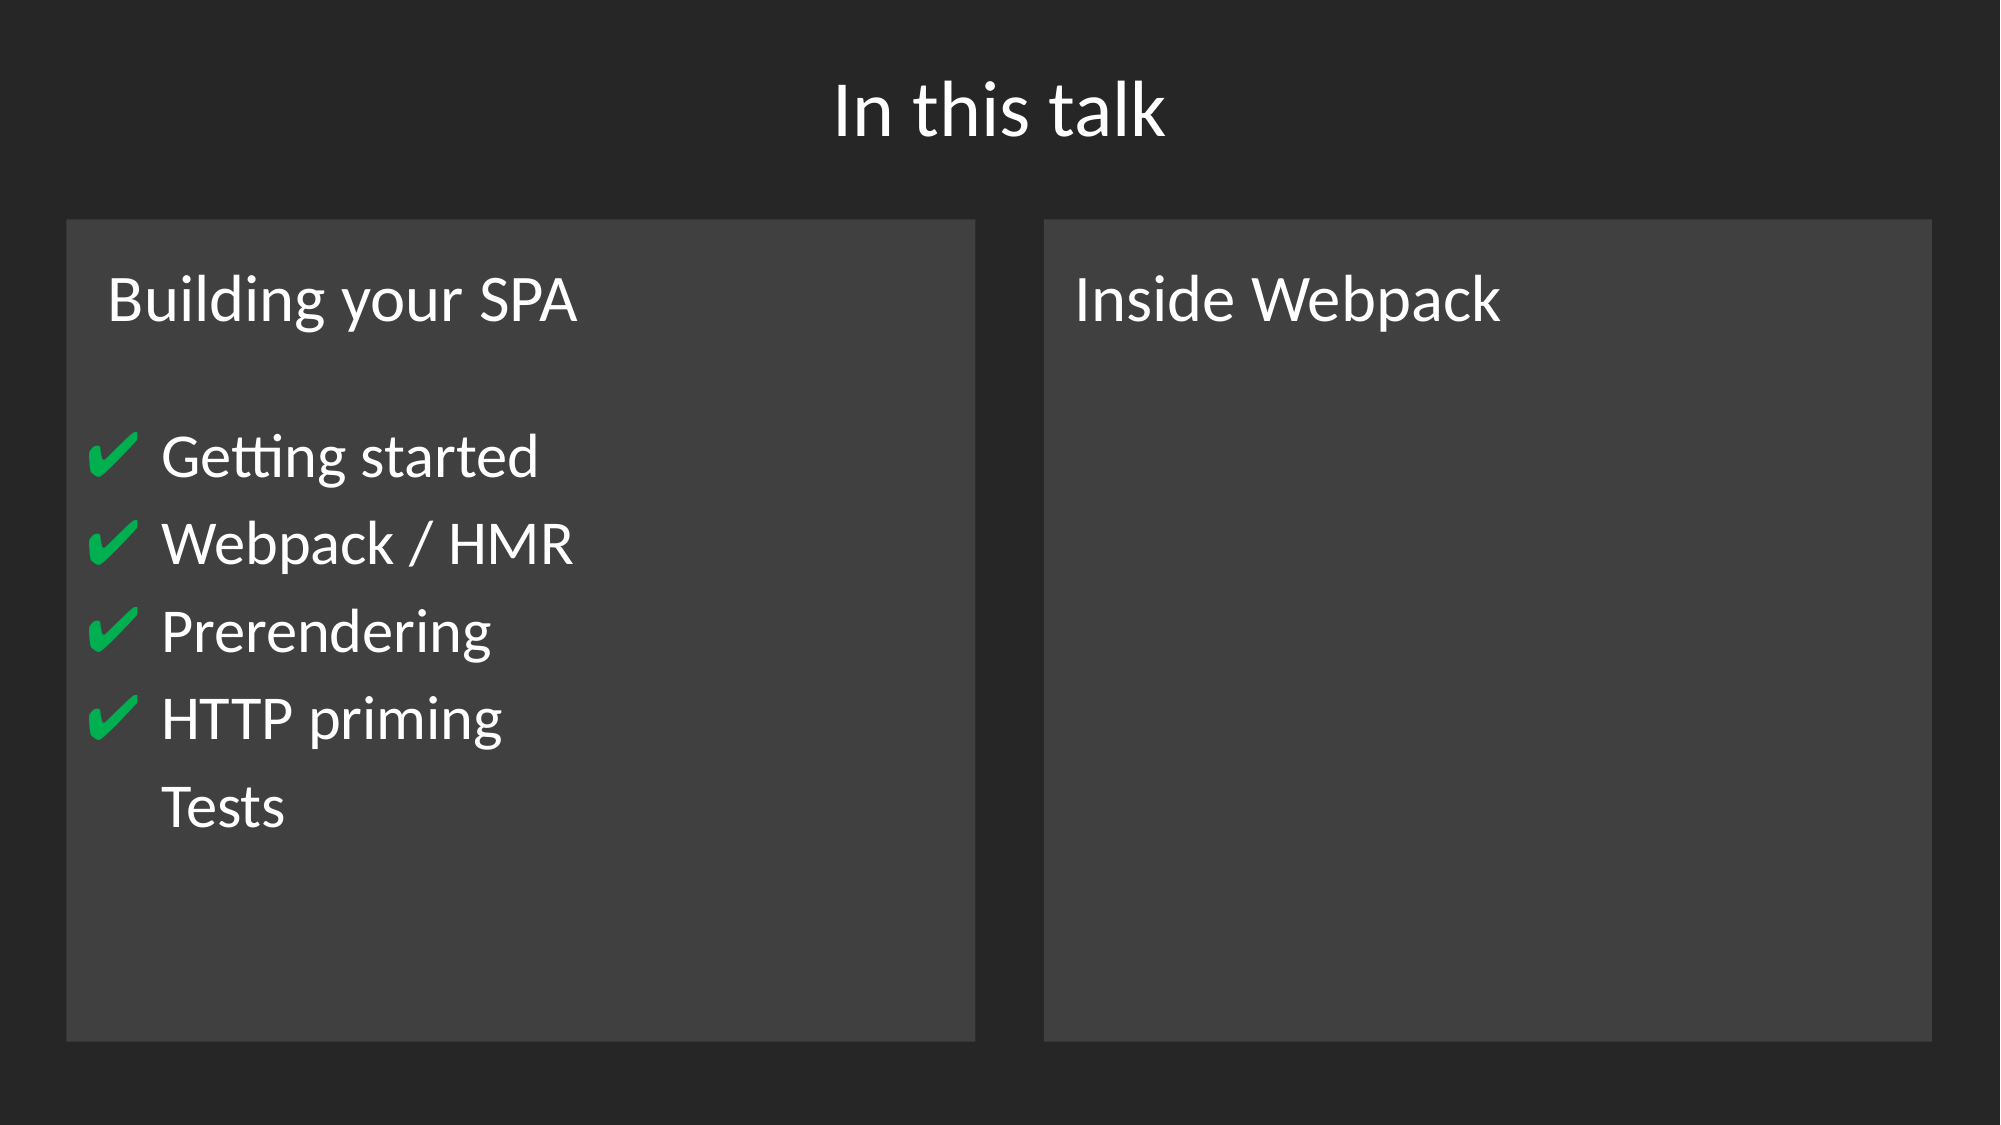

# In this talk
Building your SPA
Inside Webpack

Getting started
Webpack / HMR
Prerendering
HTTP priming
Tests

✔
✔
✔
✔